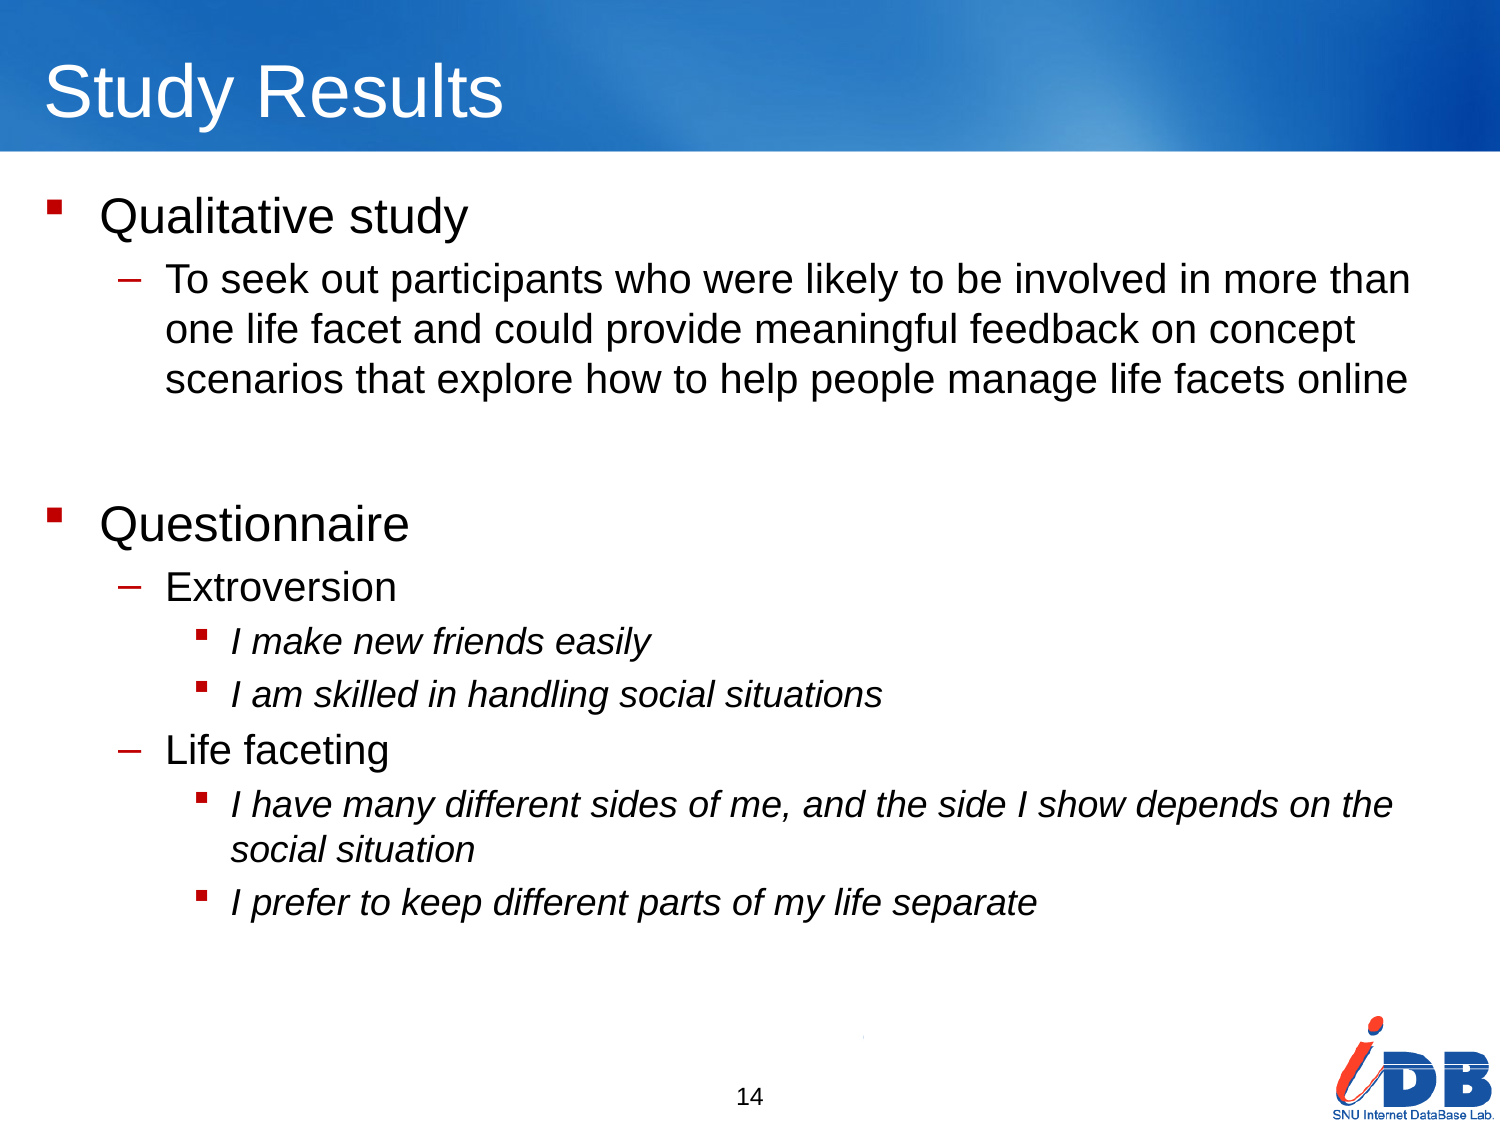

# Study Results
Qualitative study
To seek out participants who were likely to be involved in more than one life facet and could provide meaningful feedback on concept scenarios that explore how to help people manage life facets online

Questionnaire
Extroversion
I make new friends easily
I am skilled in handling social situations
Life faceting
I have many different sides of me, and the side I show depends on the social situation
I prefer to keep different parts of my life separate

14